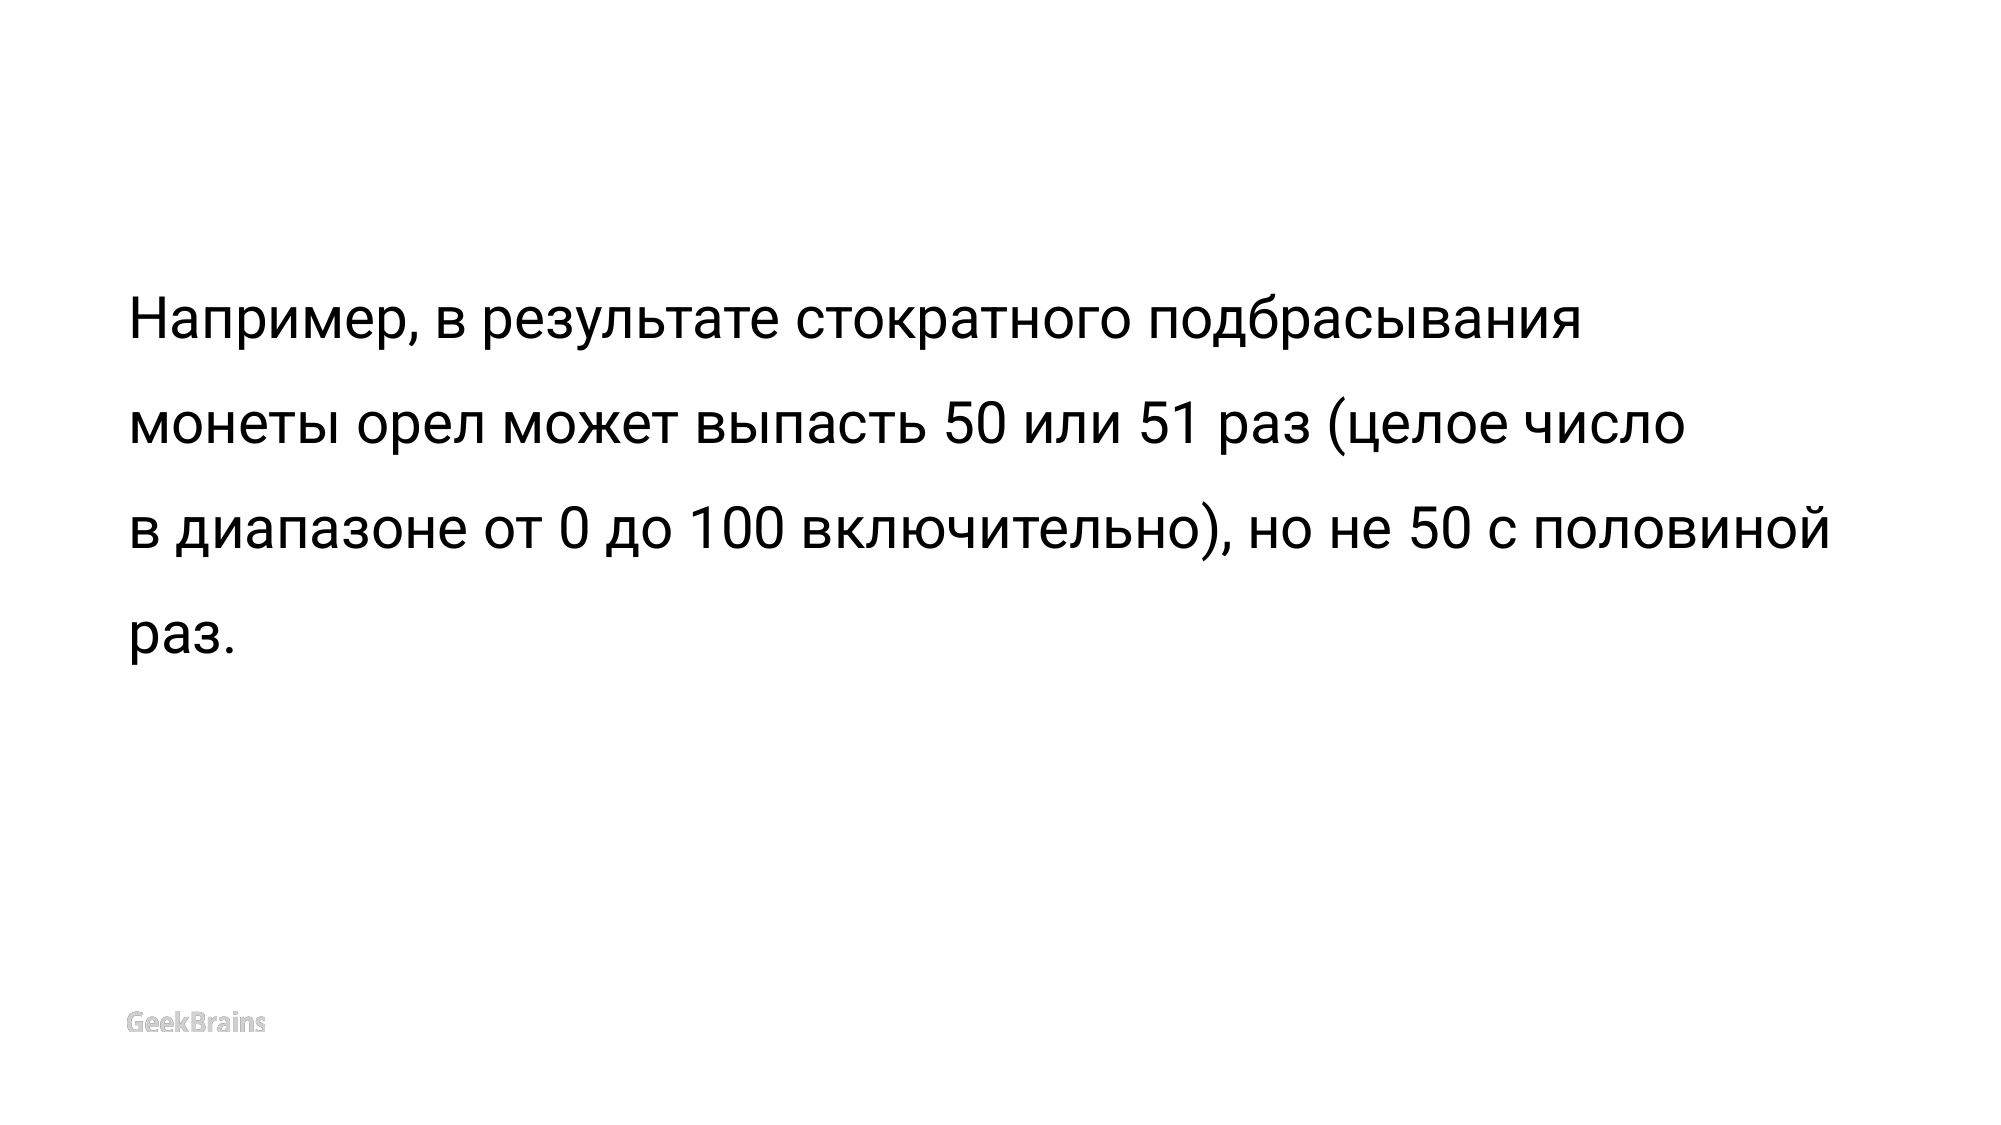

# Например, в результате стократного подбрасывания монеты орел может выпасть 50 или 51 раз (целое число в диапазоне от 0 до 100 включительно), но не 50 с половиной раз.